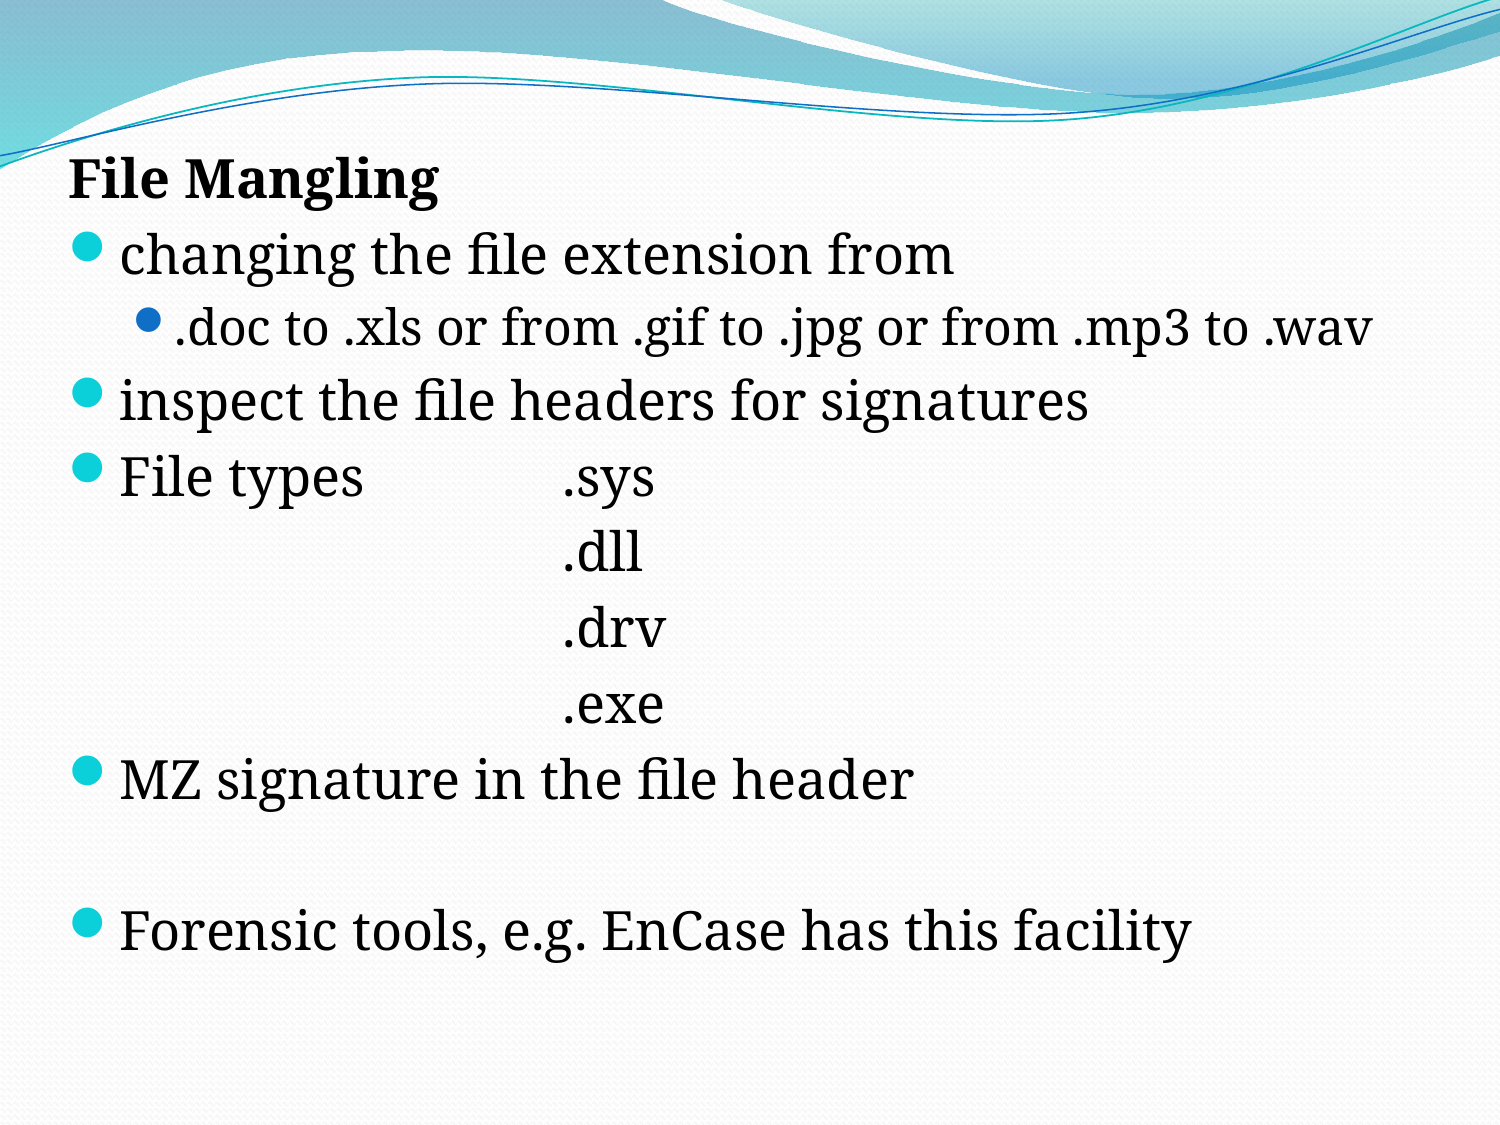

File Mangling
changing the file extension from
.doc to .xls or from .gif to .jpg or from .mp3 to .wav
inspect the file headers for signatures
File types		.sys
				.dll
				.drv
				.exe
MZ signature in the file header

Forensic tools, e.g. EnCase has this facility